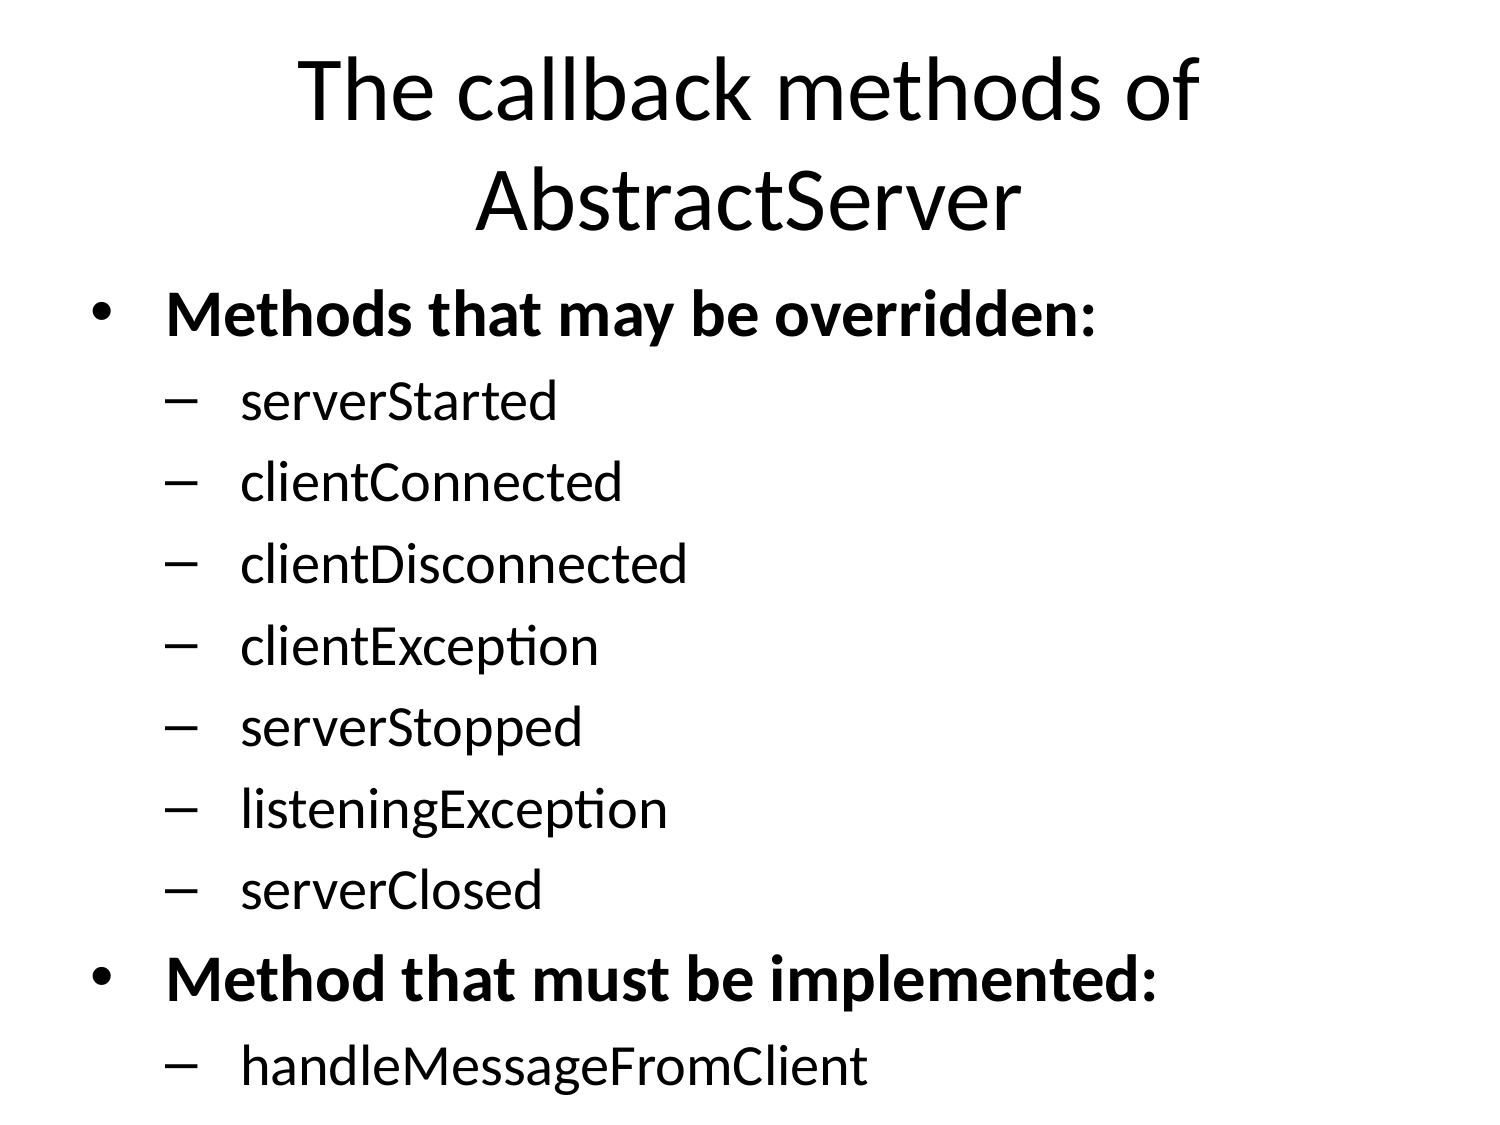

# The callback methods of AbstractServer
Methods that may be overridden:
serverStarted
clientConnected
clientDisconnected
clientException
serverStopped
listeningException
serverClosed
Method that must be implemented:
handleMessageFromClient